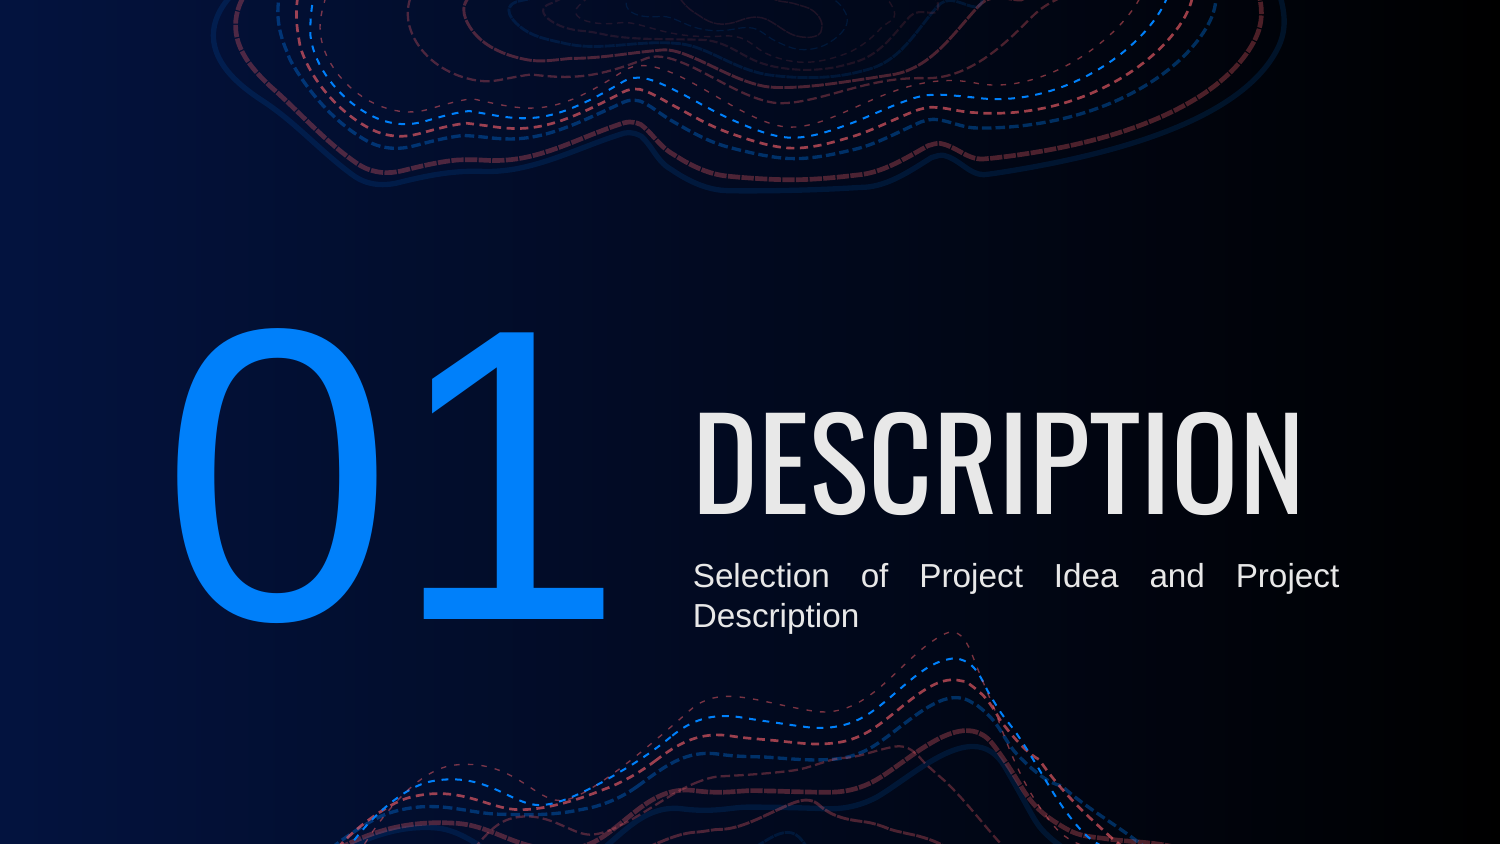

# 01.
DESCRIPTION
Selection of Project Idea and Project Description